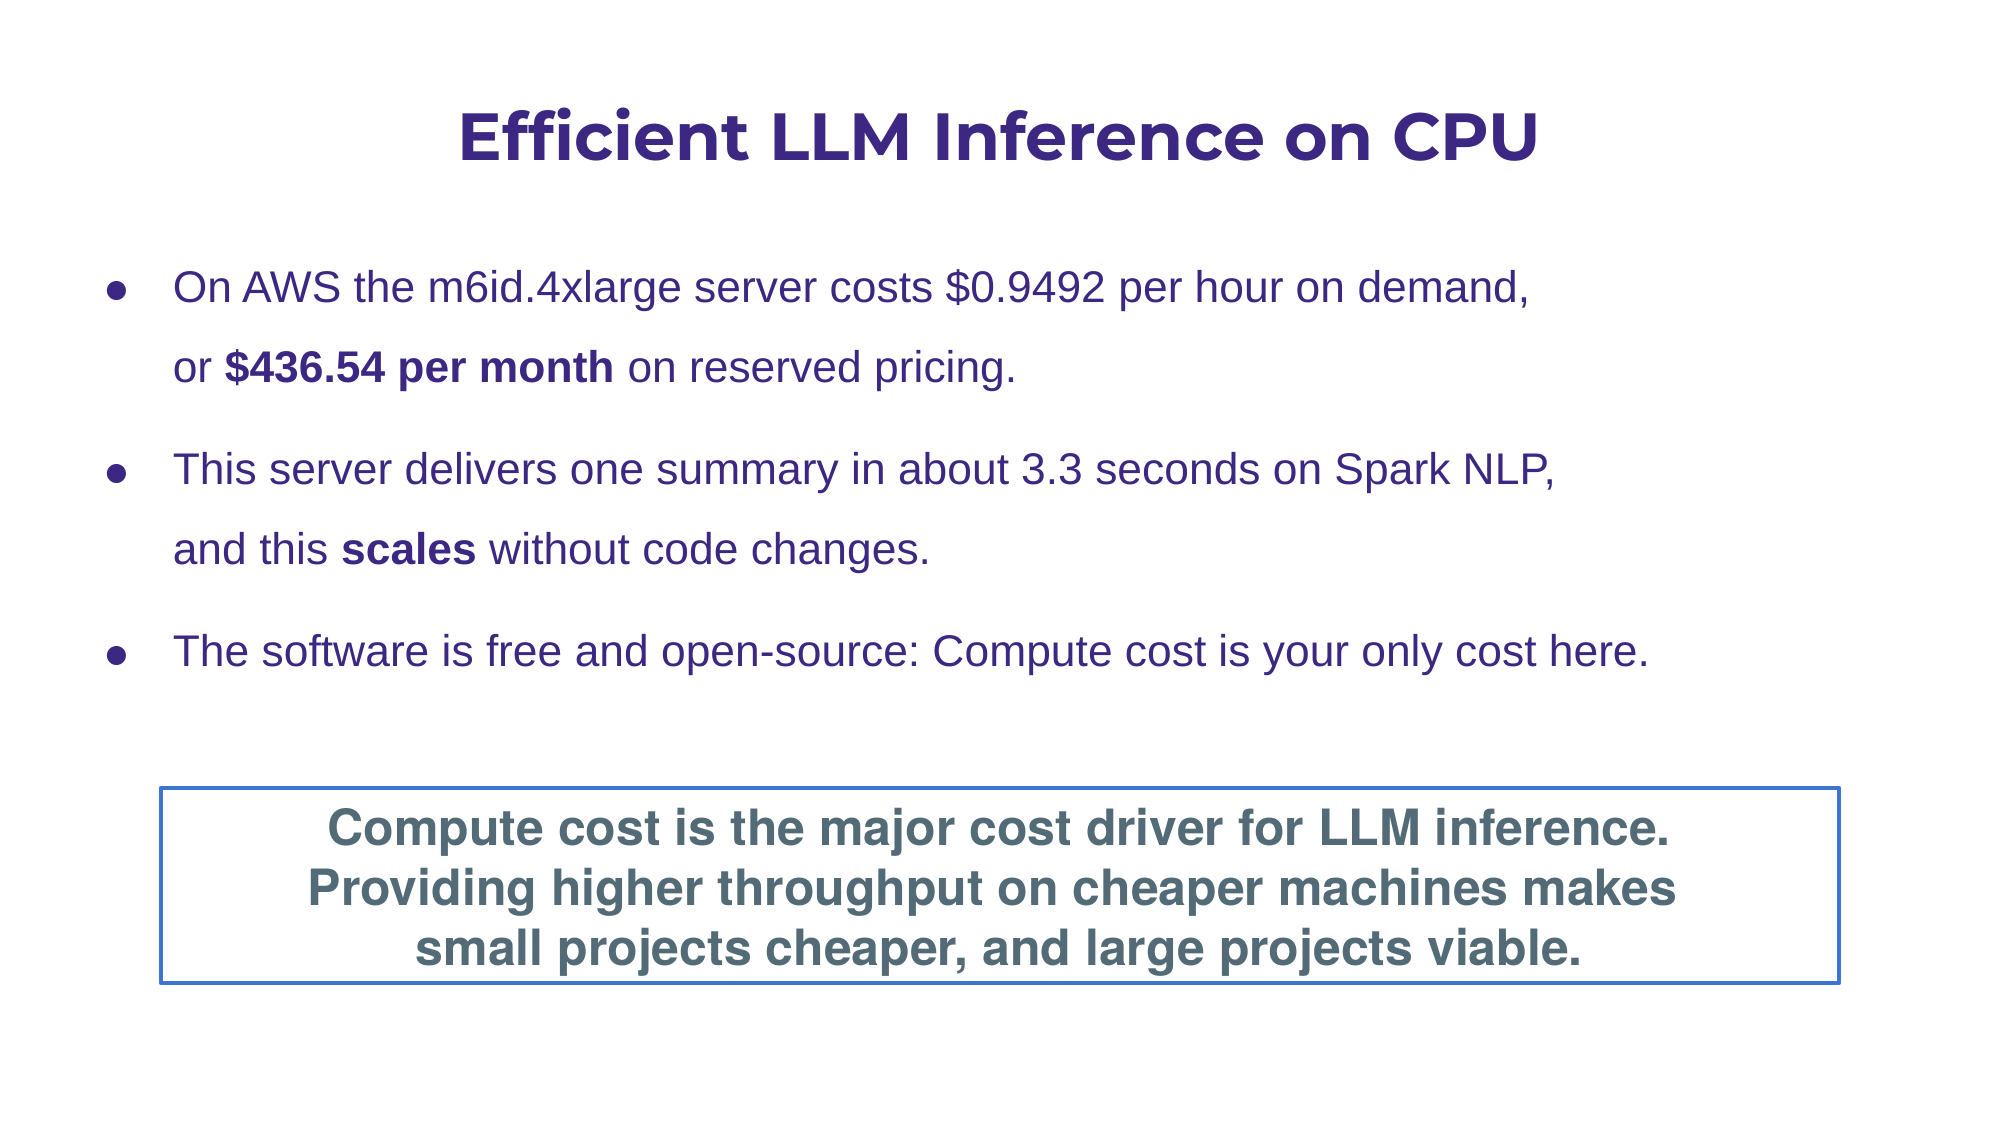

Efficient LLM Inference on CPU
On AWS the m6id.4xlarge server costs $0.9492 per hour on demand,
or $436.54 per month on reserved pricing.
This server delivers one summary in about 3.3 seconds on Spark NLP,
and this scales without code changes.
The software is free and open-source: Compute cost is your only cost here.
Compute cost is the major cost driver for LLM inference.
Providing higher throughput on cheaper machines makes
small projects cheaper, and large projects viable.